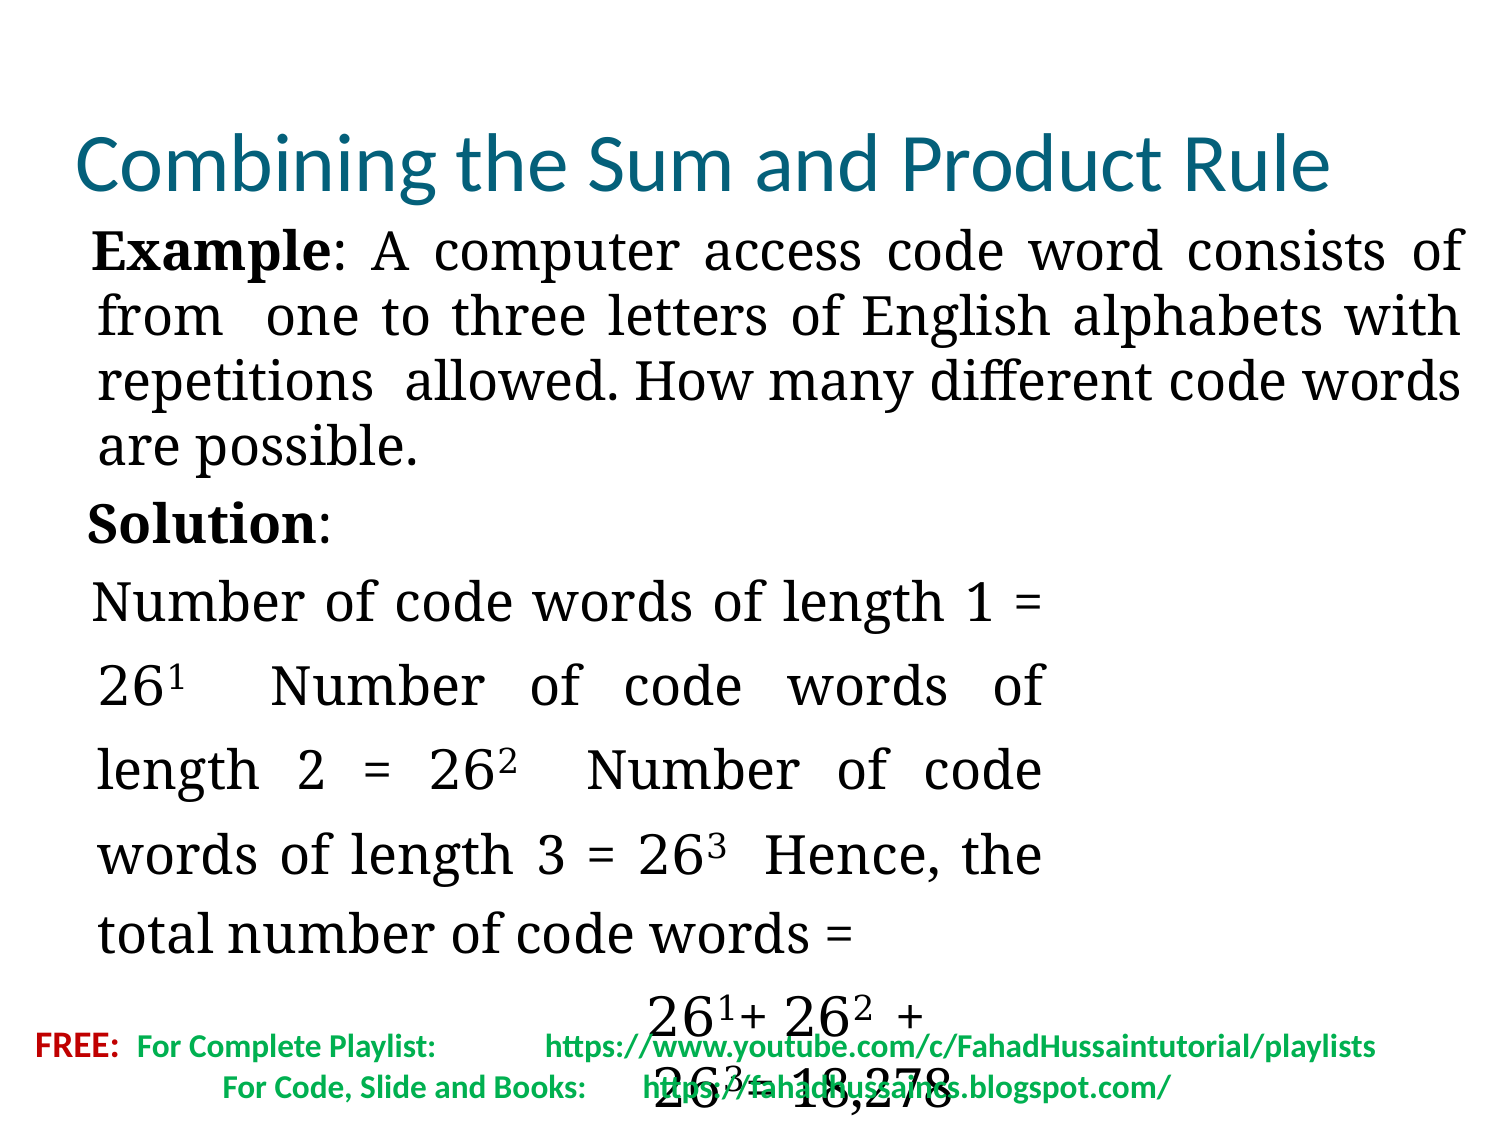

# Combining the Sum and Product Rule
Example: A computer access code word consists of from  one to three letters of English alphabets with repetitions  allowed. How many different code words are possible.
Solution:
Number of code words of length 1 = 261  Number of code words of length 2 = 262  Number of code words of length 3 = 263  Hence, the total number of code words =
261+ 262 + 263= 18,278
FREE:  For Complete Playlist: 	        https://www.youtube.com/c/FahadHussaintutorial/playlists
	     For Code, Slide and Books:	 https://fahadhussaincs.blogspot.com/